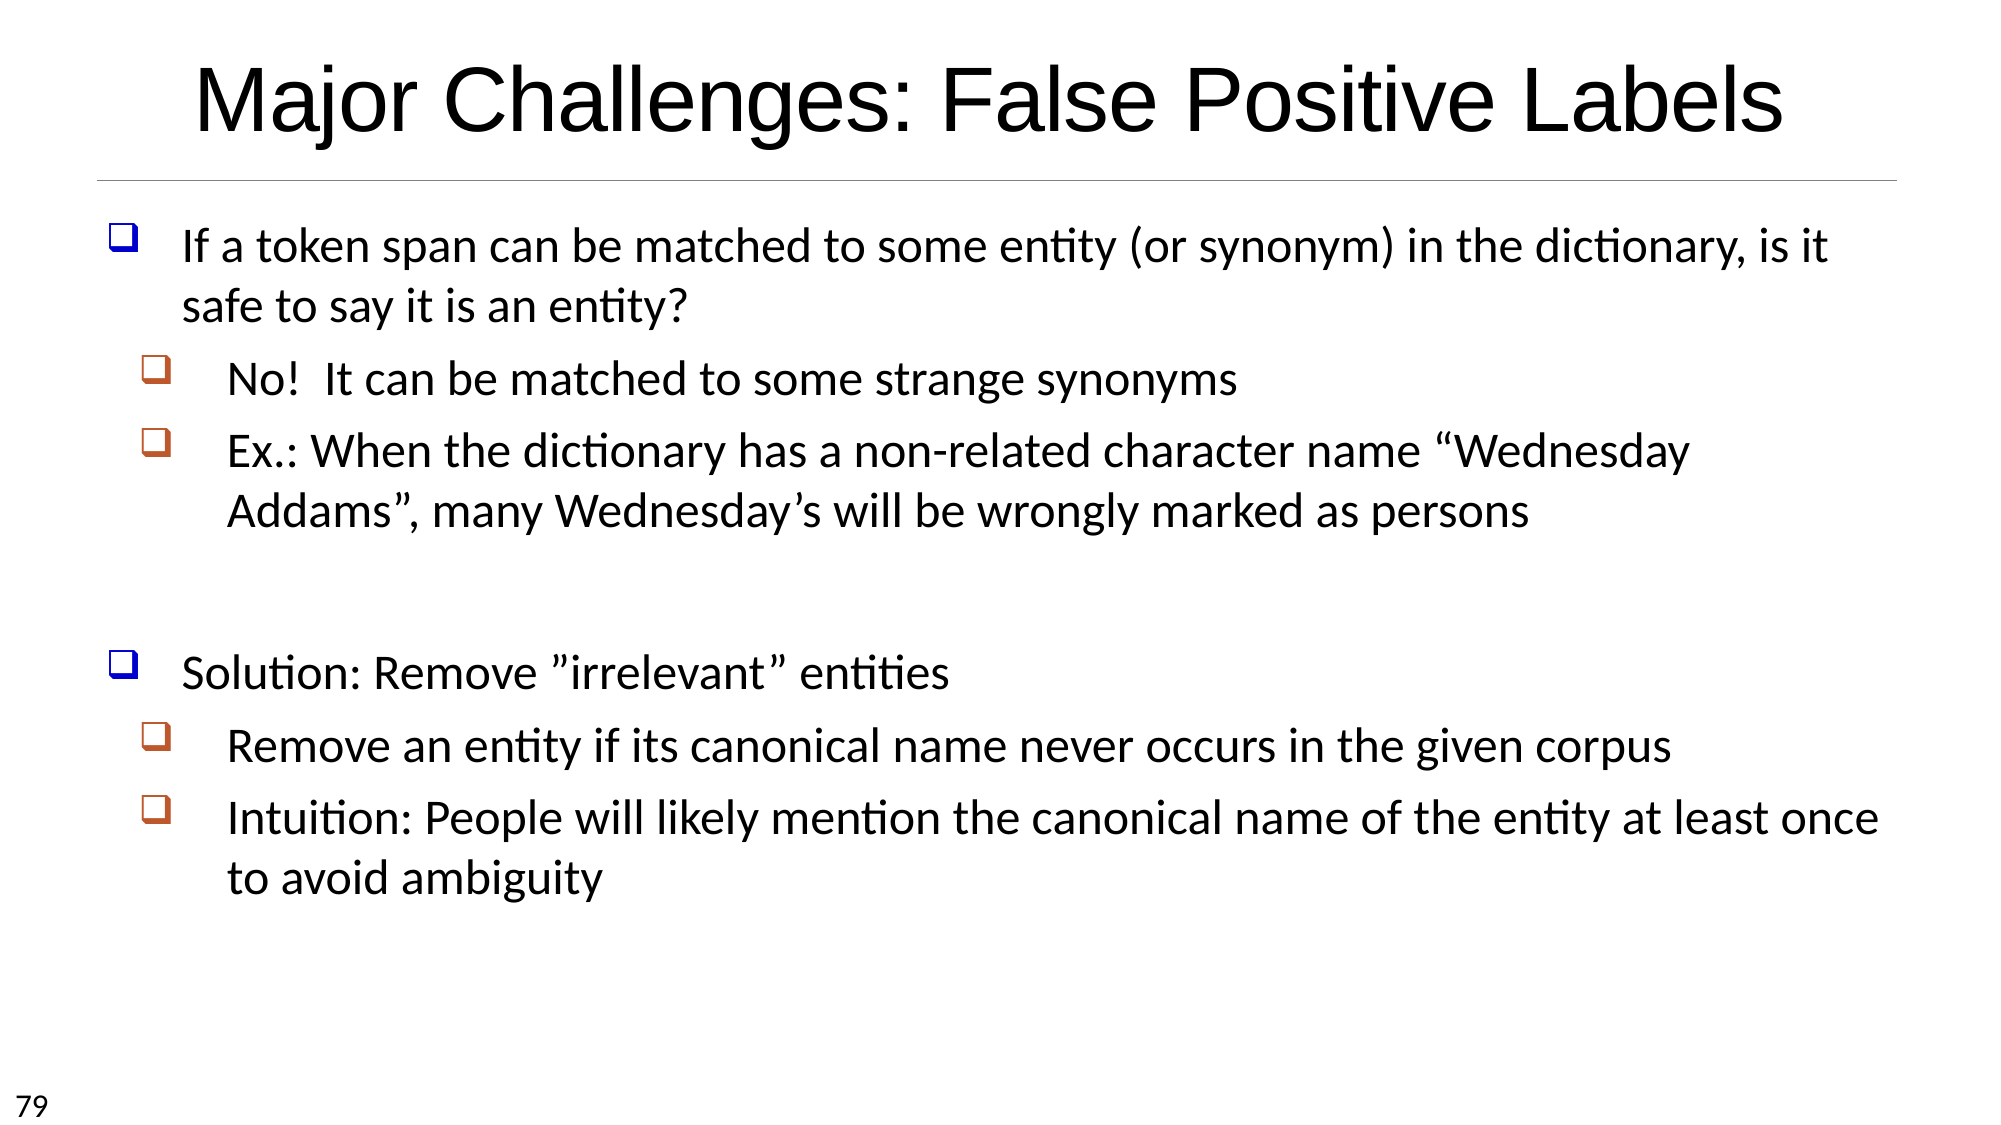

# Major Challenges: False Positive Labels
If a token span can be matched to some entity (or synonym) in the dictionary, is it safe to say it is an entity?
No!  It can be matched to some strange synonyms
Ex.: When the dictionary has a non-related character name “Wednesday Addams”, many Wednesday’s will be wrongly marked as persons

Solution: Remove ”irrelevant” entities
Remove an entity if its canonical name never occurs in the given corpus
Intuition: People will likely mention the canonical name of the entity at least once to avoid ambiguity